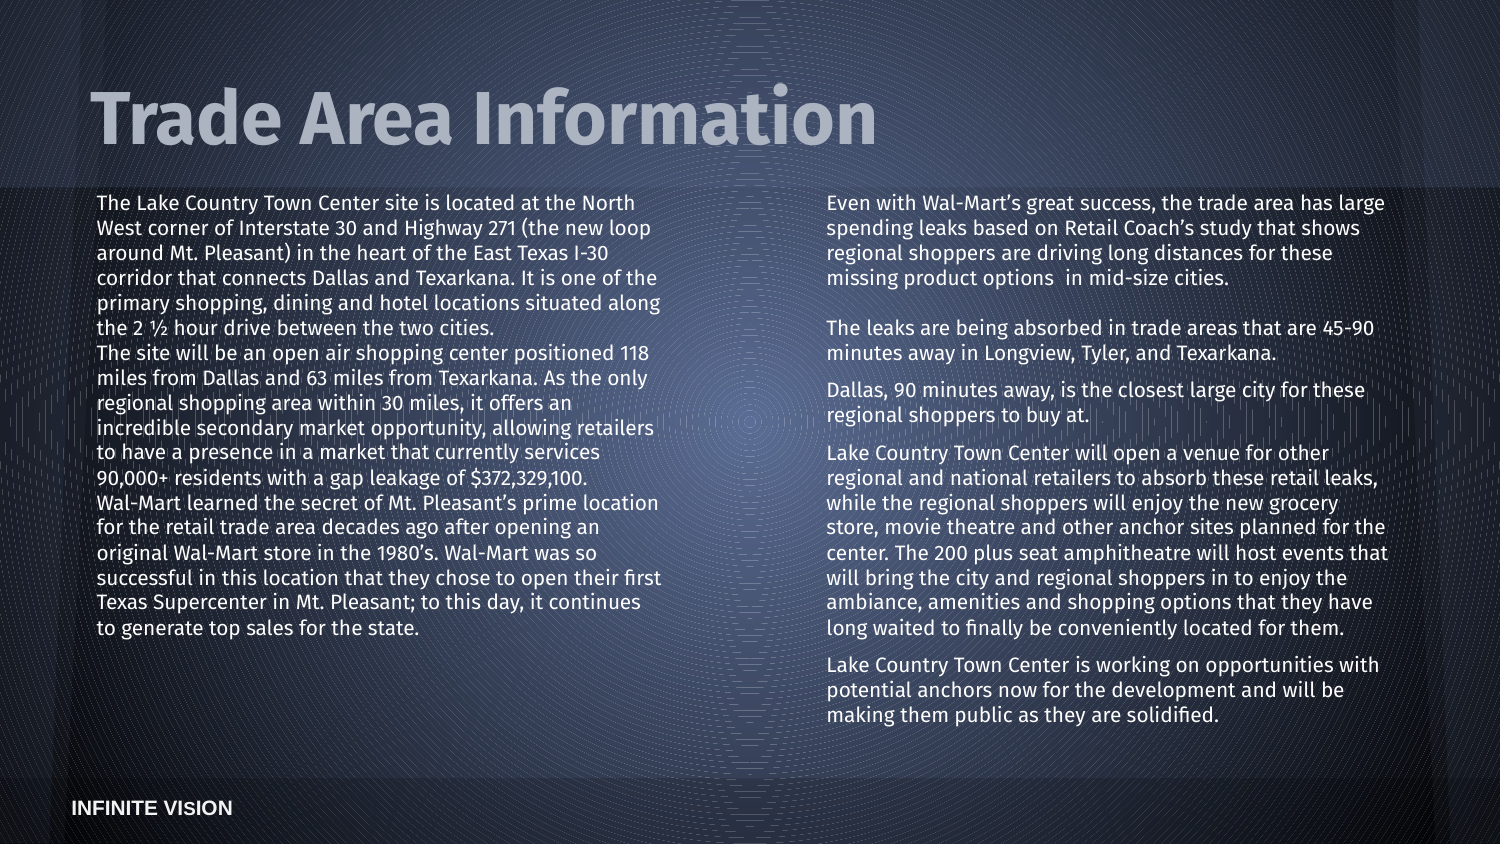

# Trade Area Information
The Lake Country Town Center site is located at the North West corner of Interstate 30 and Highway 271 (the new loop around Mt. Pleasant) in the heart of the East Texas I-30 corridor that connects Dallas and Texarkana. It is one of the primary shopping, dining and hotel locations situated along the 2 ½ hour drive between the two cities.
The site will be an open air shopping center positioned 118 miles from Dallas and 63 miles from Texarkana. As the only regional shopping area within 30 miles, it offers an incredible secondary market opportunity, allowing retailers to have a presence in a market that currently services 90,000+ residents with a gap leakage of $372,329,100.
Wal-Mart learned the secret of Mt. Pleasant’s prime location for the retail trade area decades ago after opening an original Wal-Mart store in the 1980’s. Wal-Mart was so successful in this location that they chose to open their first Texas Supercenter in Mt. Pleasant; to this day, it continues to generate top sales for the state.
Even with Wal-Mart’s great success, the trade area has large spending leaks based on Retail Coach’s study that shows regional shoppers are driving long distances for these missing product options  in mid-size cities.
The leaks are being absorbed in trade areas that are 45-90 minutes away in Longview, Tyler, and Texarkana.
Dallas, 90 minutes away, is the closest large city for these regional shoppers to buy at.
Lake Country Town Center will open a venue for other regional and national retailers to absorb these retail leaks, while the regional shoppers will enjoy the new grocery store, movie theatre and other anchor sites planned for the center. The 200 plus seat amphitheatre will host events that will bring the city and regional shoppers in to enjoy the ambiance, amenities and shopping options that they have long waited to finally be conveniently located for them.
Lake Country Town Center is working on opportunities with potential anchors now for the development and will be making them public as they are solidified.
INFINITE VISION